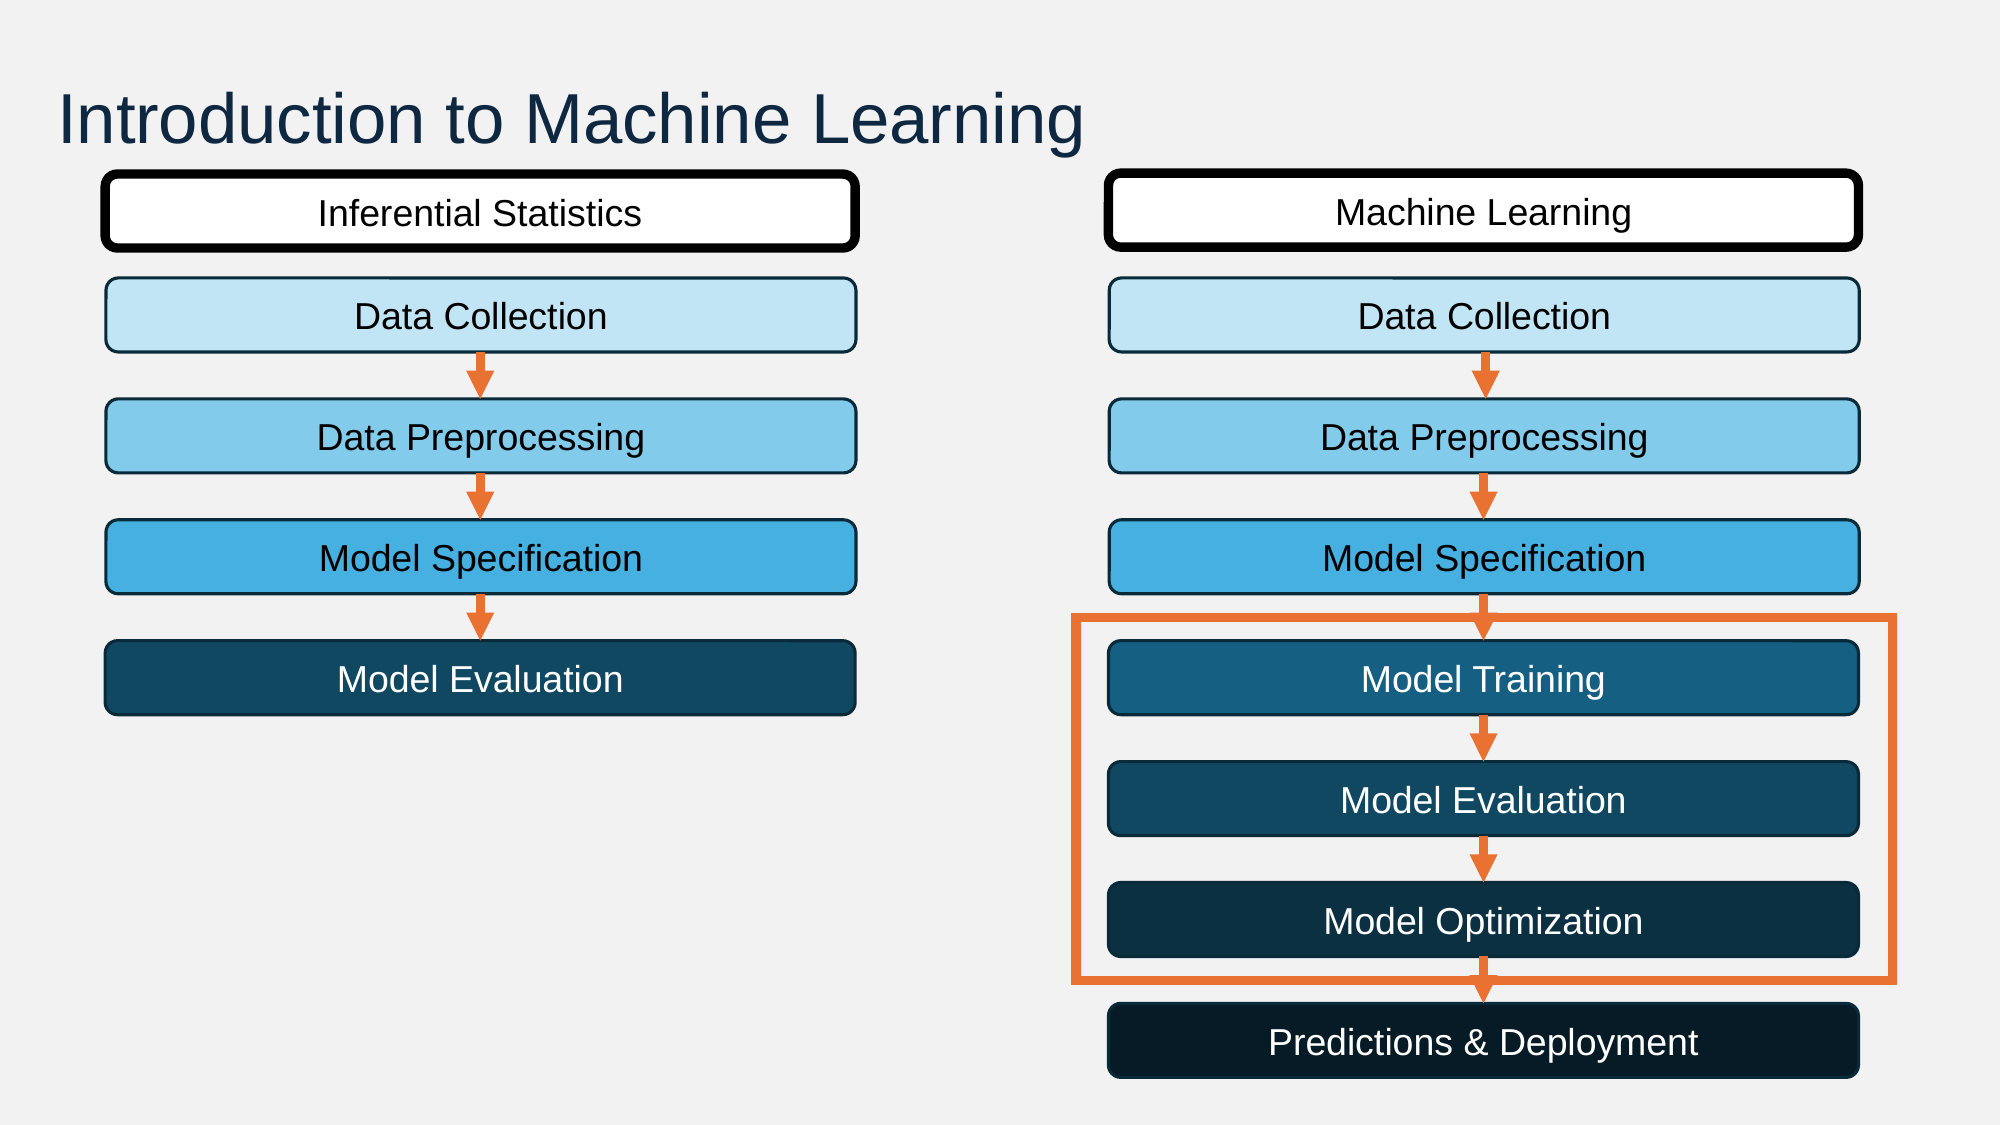

# Introduction to Machine Learning
Machine Learning
Inferential Statistics
Data Collection
Data Collection
Data Preprocessing
Data Preprocessing
Model Specification
Model Specification
Model Evaluation
Model Training

Model Evaluation
Model Optimization
Predictions & Deployment